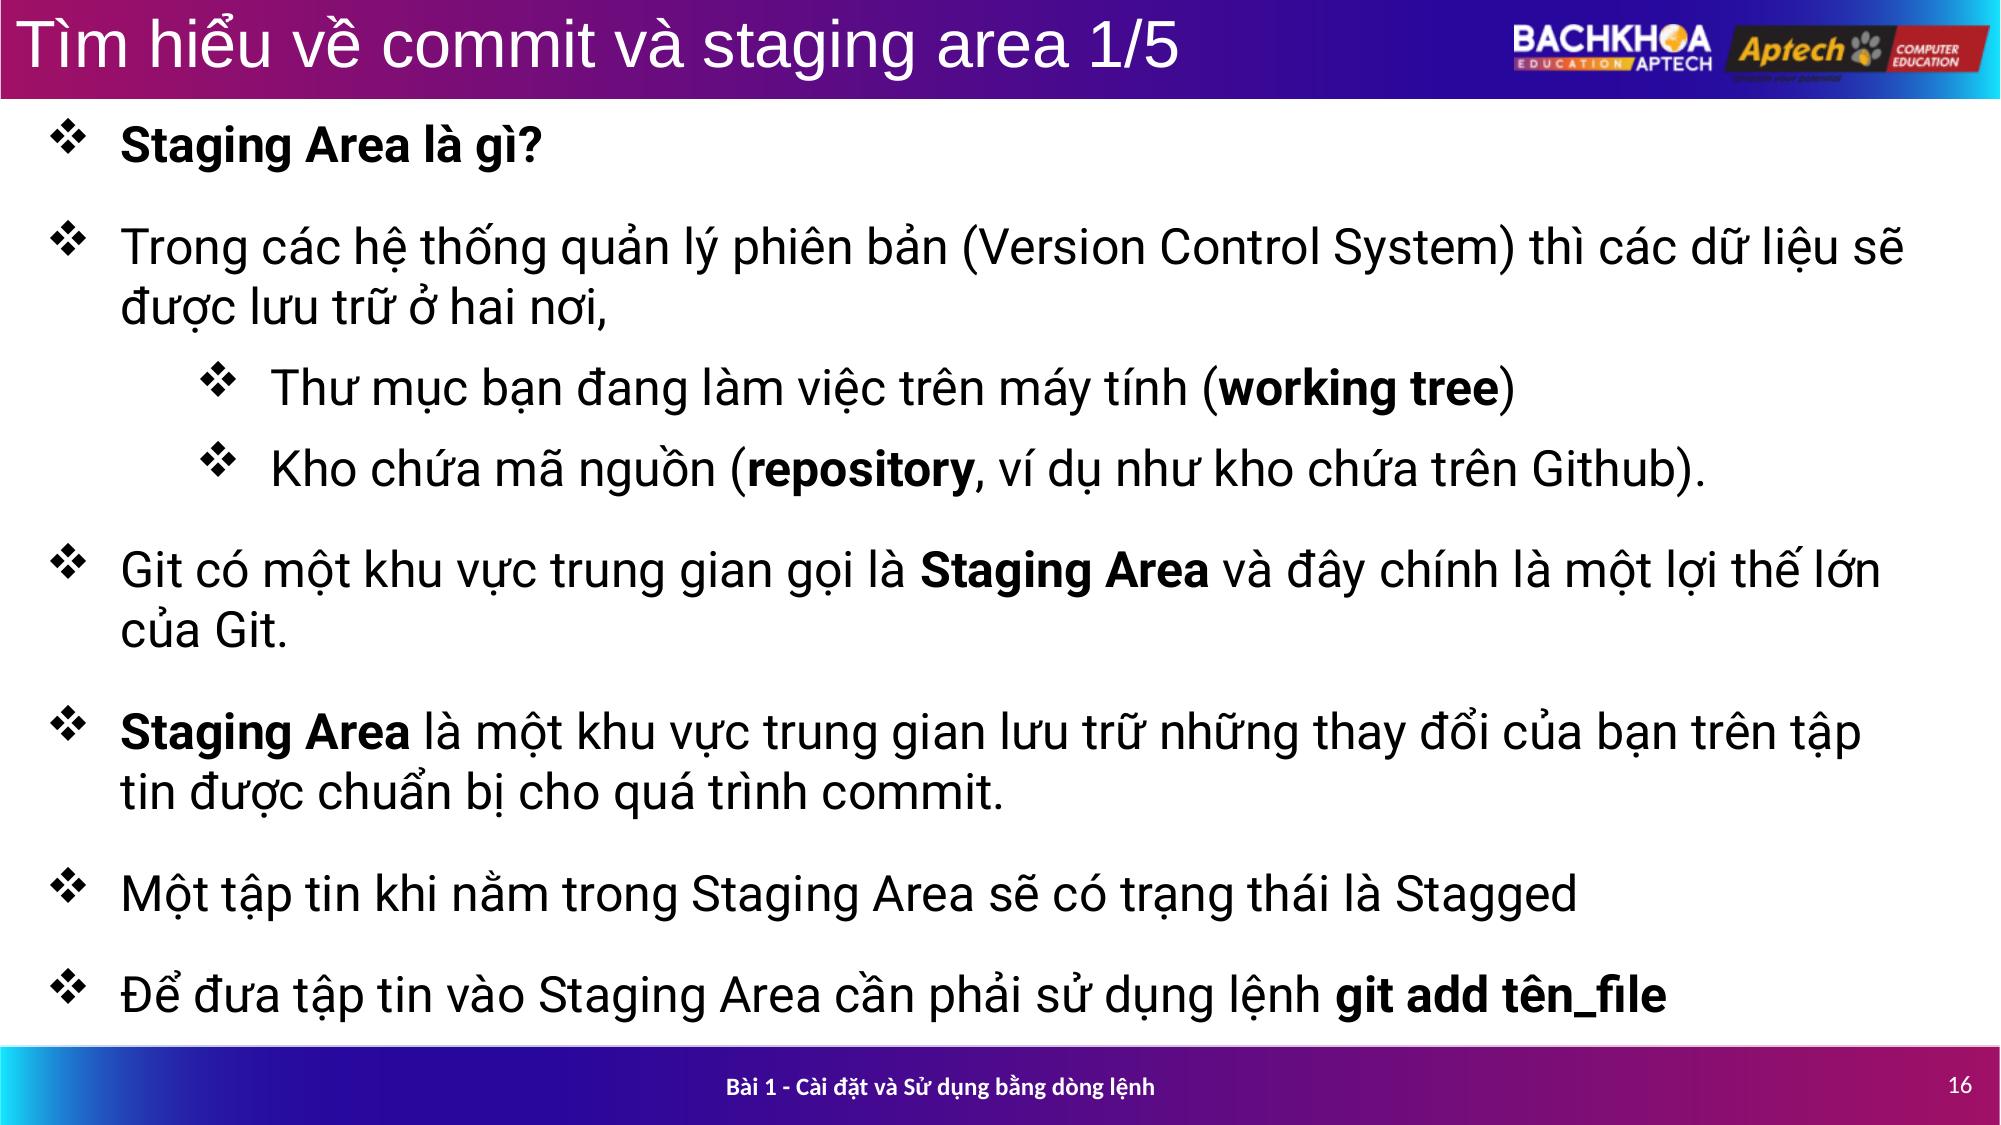

Tìm hiểu về commit và staging area 1/5
Staging Area là gì?
Trong các hệ thống quản lý phiên bản (Version Control System) thì các dữ liệu sẽ được lưu trữ ở hai nơi,
Thư mục bạn đang làm việc trên máy tính (working tree)
Kho chứa mã nguồn (repository, ví dụ như kho chứa trên Github).
Git có một khu vực trung gian gọi là Staging Area và đây chính là một lợi thế lớn của Git.
Staging Area là một khu vực trung gian lưu trữ những thay đổi của bạn trên tập tin được chuẩn bị cho quá trình commit.
Một tập tin khi nằm trong Staging Area sẽ có trạng thái là Stagged
Để đưa tập tin vào Staging Area cần phải sử dụng lệnh git add tên_file
16
Bài 1 - Cài đặt và Sử dụng bằng dòng lệnh